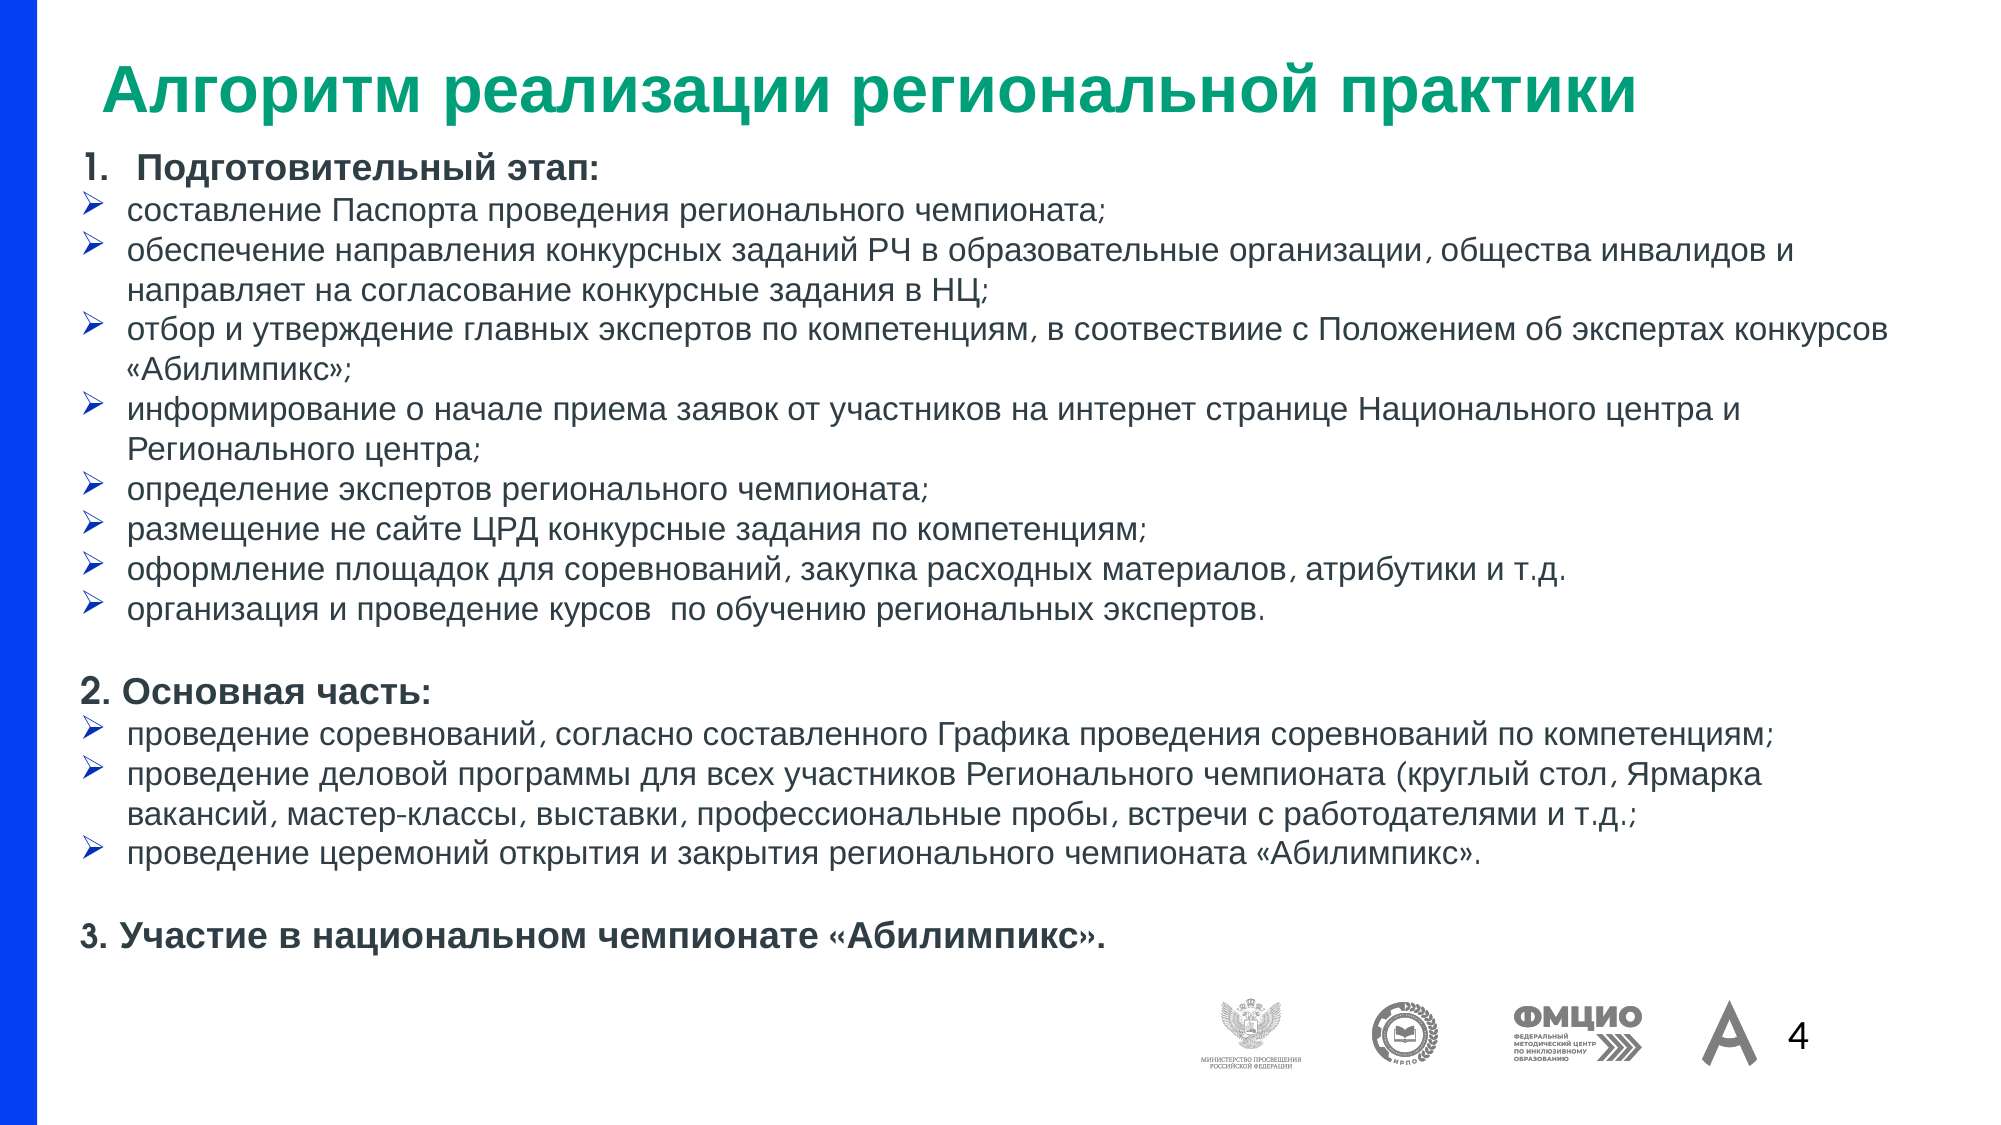

# Алгоритм реализации региональной практики
Подготовительный этап:
составление Паспорта проведения регионального чемпионата;
обеспечение направления конкурсных заданий РЧ в образовательные организации, общества инвалидов и направляет на согласование конкурсные задания в НЦ;
отбор и утверждение главных экспертов по компетенциям, в соотвествиие с Положением об экспертах конкурсов «Абилимпикс»;
информирование о начале приема заявок от участников на интернет странице Национального центра и Регионального центра;
определение экспертов регионального чемпионата;
размещение не сайте ЦРД конкурсные задания по компетенциям;
оформление площадок для соревнований, закупка расходных материалов, атрибутики и т.д.
организация и проведение курсов  по обучению региональных экспертов.

2. Основная часть:
проведение соревнований, согласно составленного Графика проведения соревнований по компетенциям;
проведение деловой программы для всех участников Регионального чемпионата (круглый стол, Ярмарка вакансий, мастер-классы, выставки, профессиональные пробы, встречи с работодателями и т.д.;
проведение церемоний открытия и закрытия регионального чемпионата «Абилимпикс».

3. Участие в национальном чемпионате «Абилимпикс».